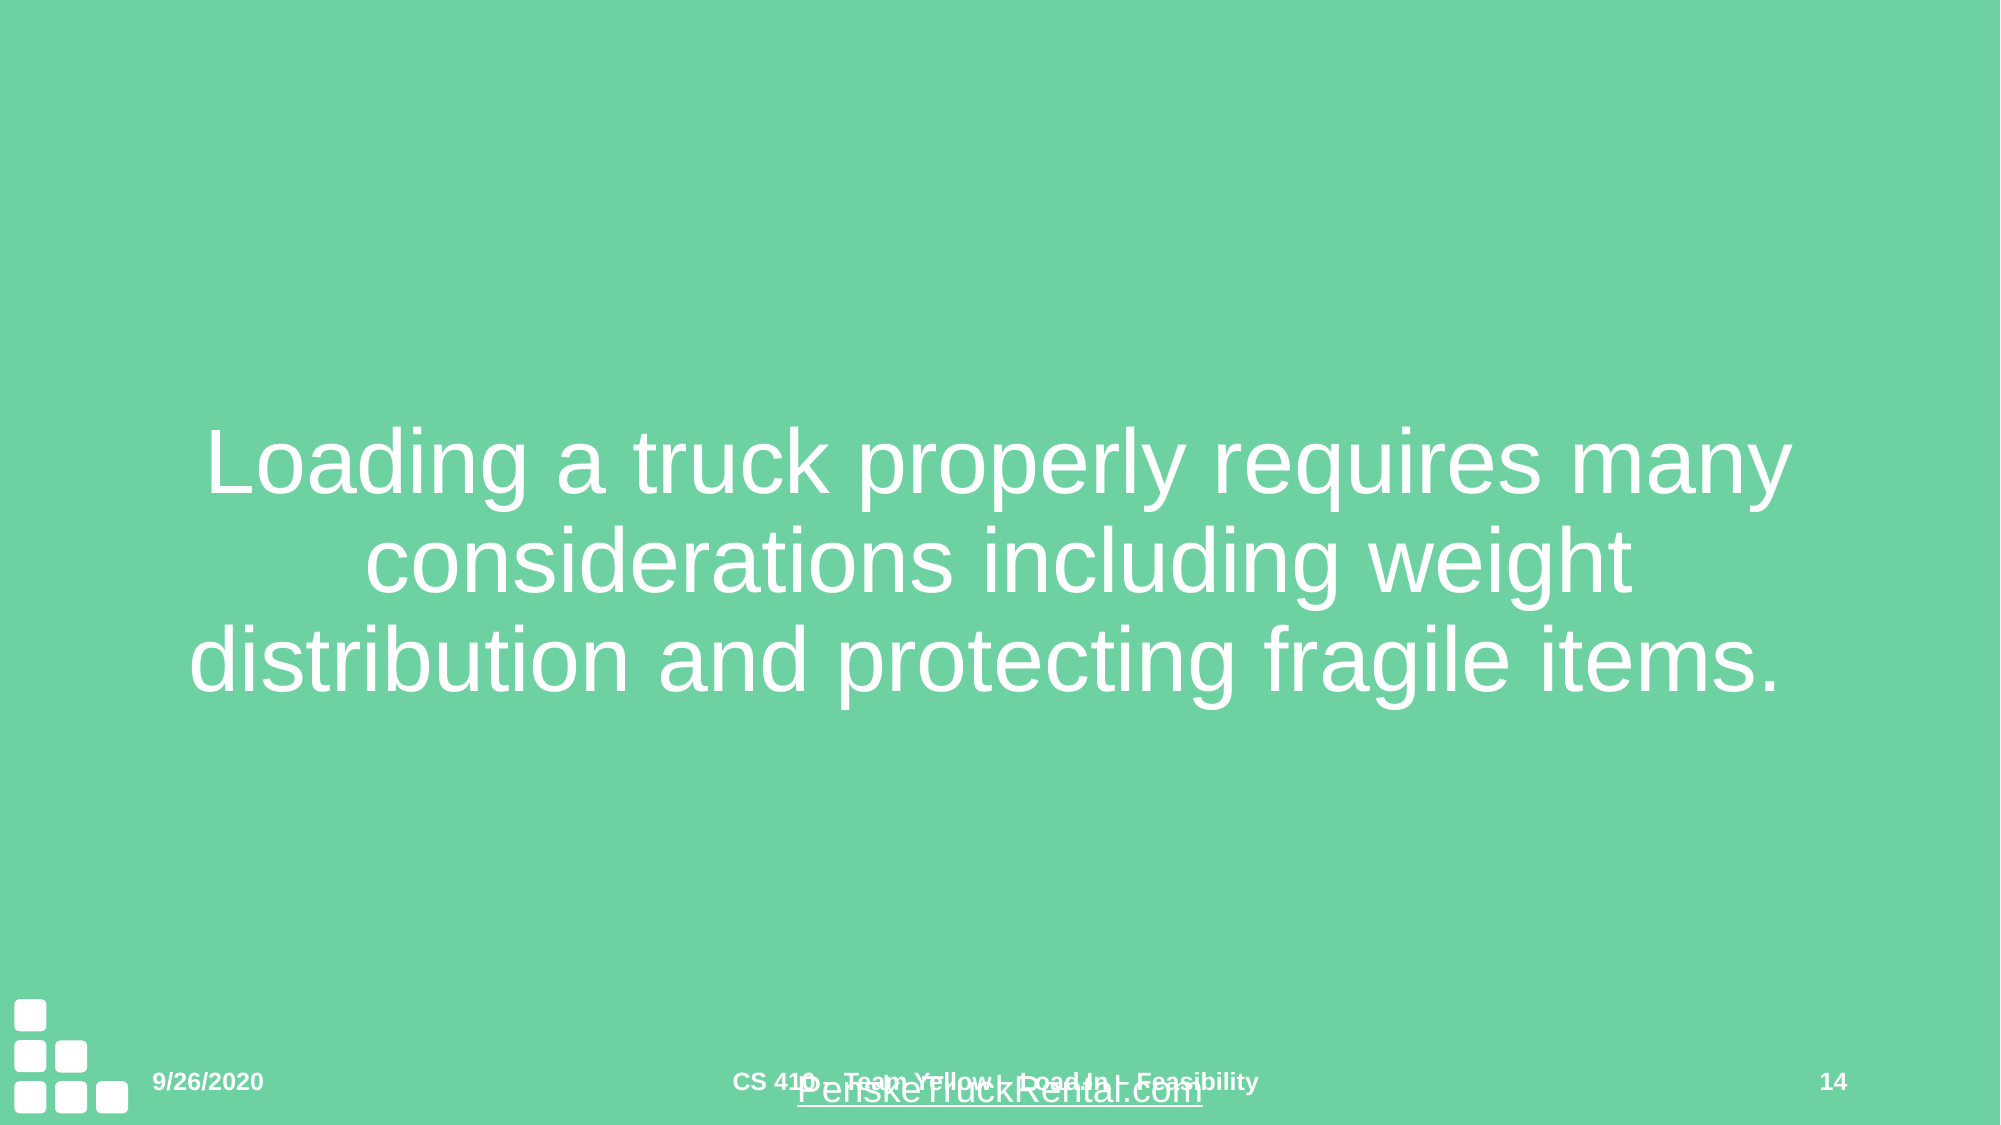

# Loading a truck properly requires many considerations including weight distribution and protecting fragile items.
9/26/2020
CS 410 – Team Yellow – Load.In – Feasibility
14
PenskeTruckRental.com